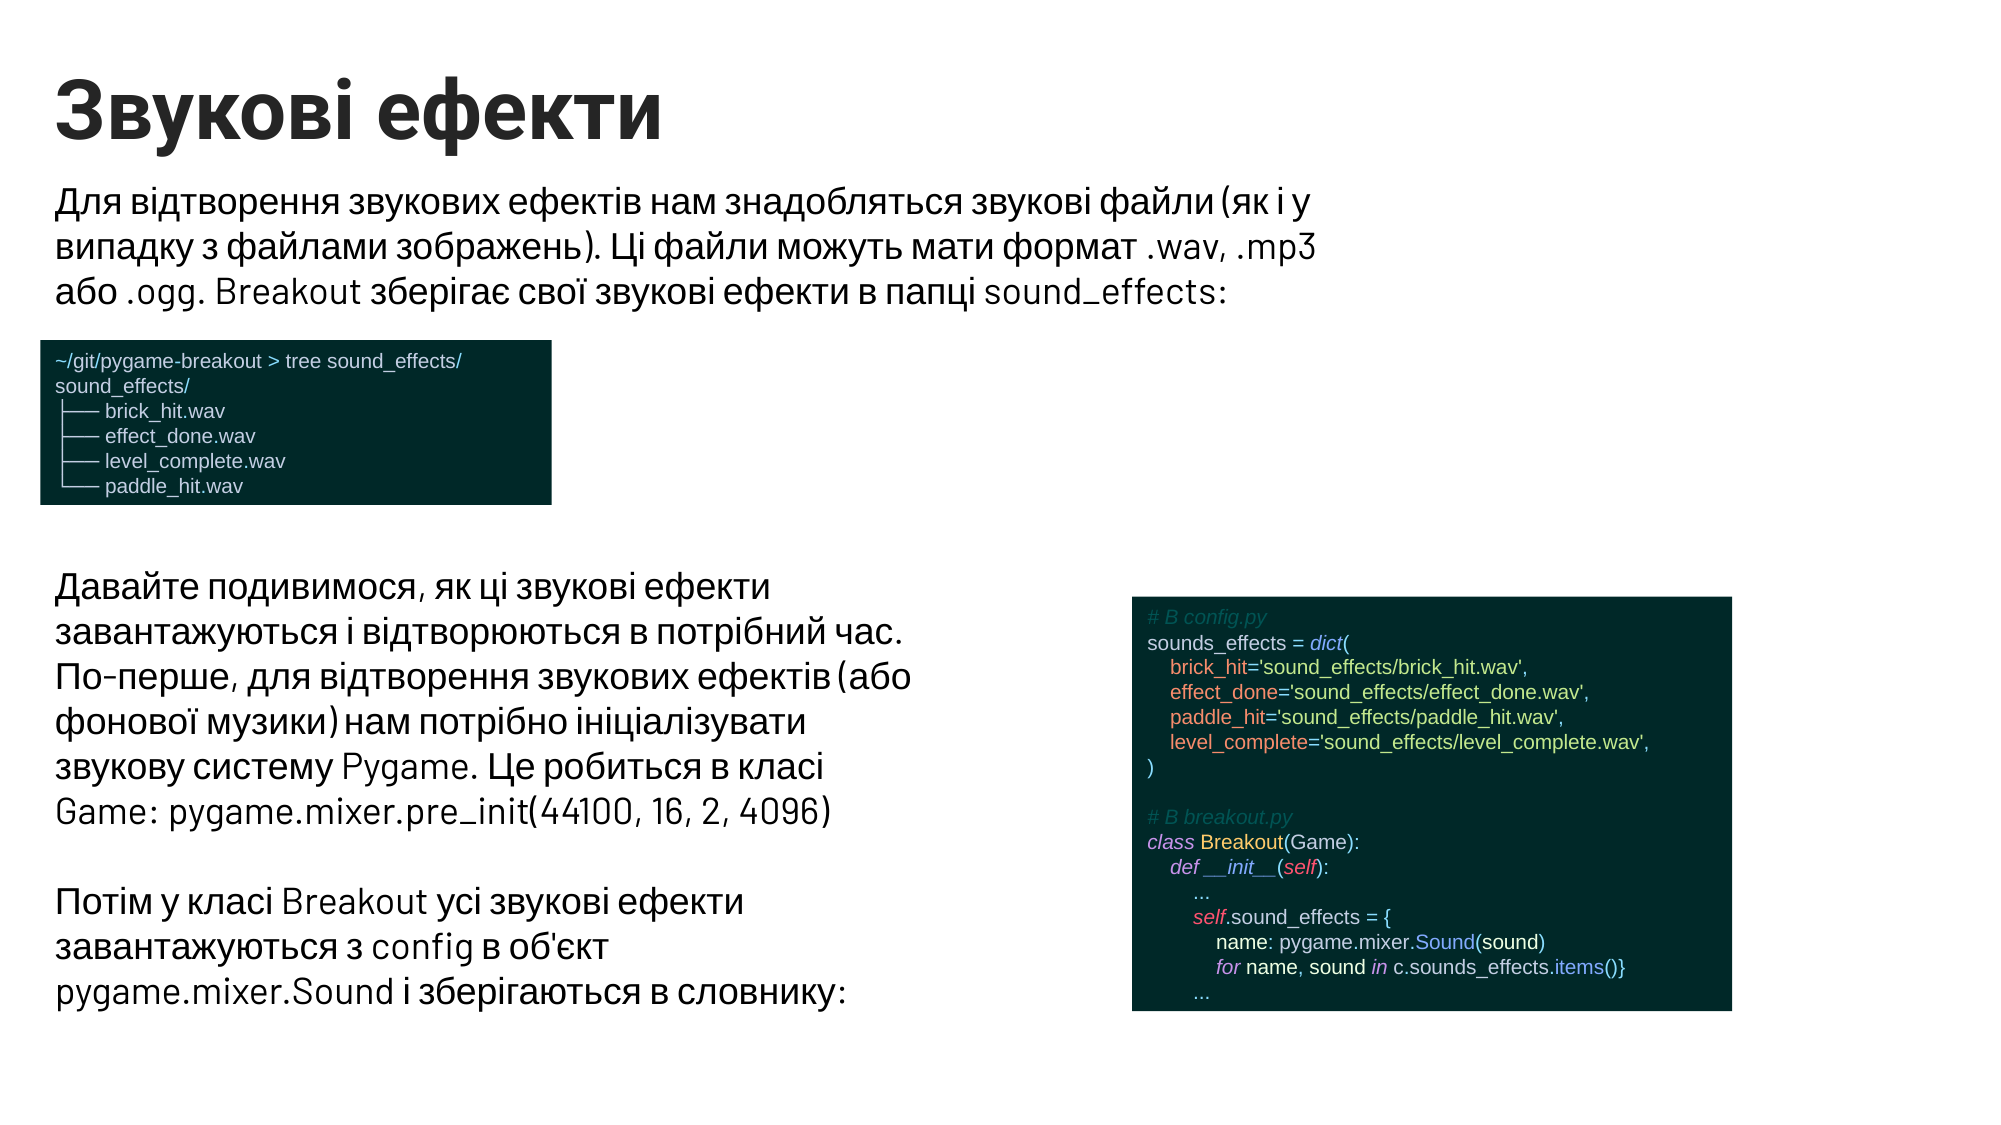

Звукові ефекти

Для відтворення звукових ефектів нам знадобляться звукові файли (як і у випадку з файлами зображень). Ці файли можуть мати формат .wav, .mp3 або .ogg. Breakout зберігає свої звукові ефекти в папці sound_effects:
~/git/pygame-breakout > tree sound_effects/
sound_effects/
├── brick_hit.wav
├── effect_done.wav
├── level_complete.wav
└── paddle_hit.wav
Давайте подивимося, як ці звукові ефекти завантажуються і відтворюються в потрібний час. По-перше, для відтворення звукових ефектів (або фонової музики) нам потрібно ініціалізувати звукову систему Pygame. Це робиться в класі Game: pygame.mixer.pre_init(44100, 16, 2, 4096)

Потім у класі Breakout усі звукові ефекти завантажуються з config в об'єкт pygame.mixer.Sound і зберігаються в словнику:
# В config.py sounds_effects = dict( brick_hit='sound_effects/brick_hit.wav', effect_done='sound_effects/effect_done.wav', paddle_hit='sound_effects/paddle_hit.wav', level_complete='sound_effects/level_complete.wav', ) # В breakout.py class Breakout(Game): def __init__(self): ... self.sound_effects = { name: pygame.mixer.Sound(sound) for name, sound in c.sounds_effects.items()} ...